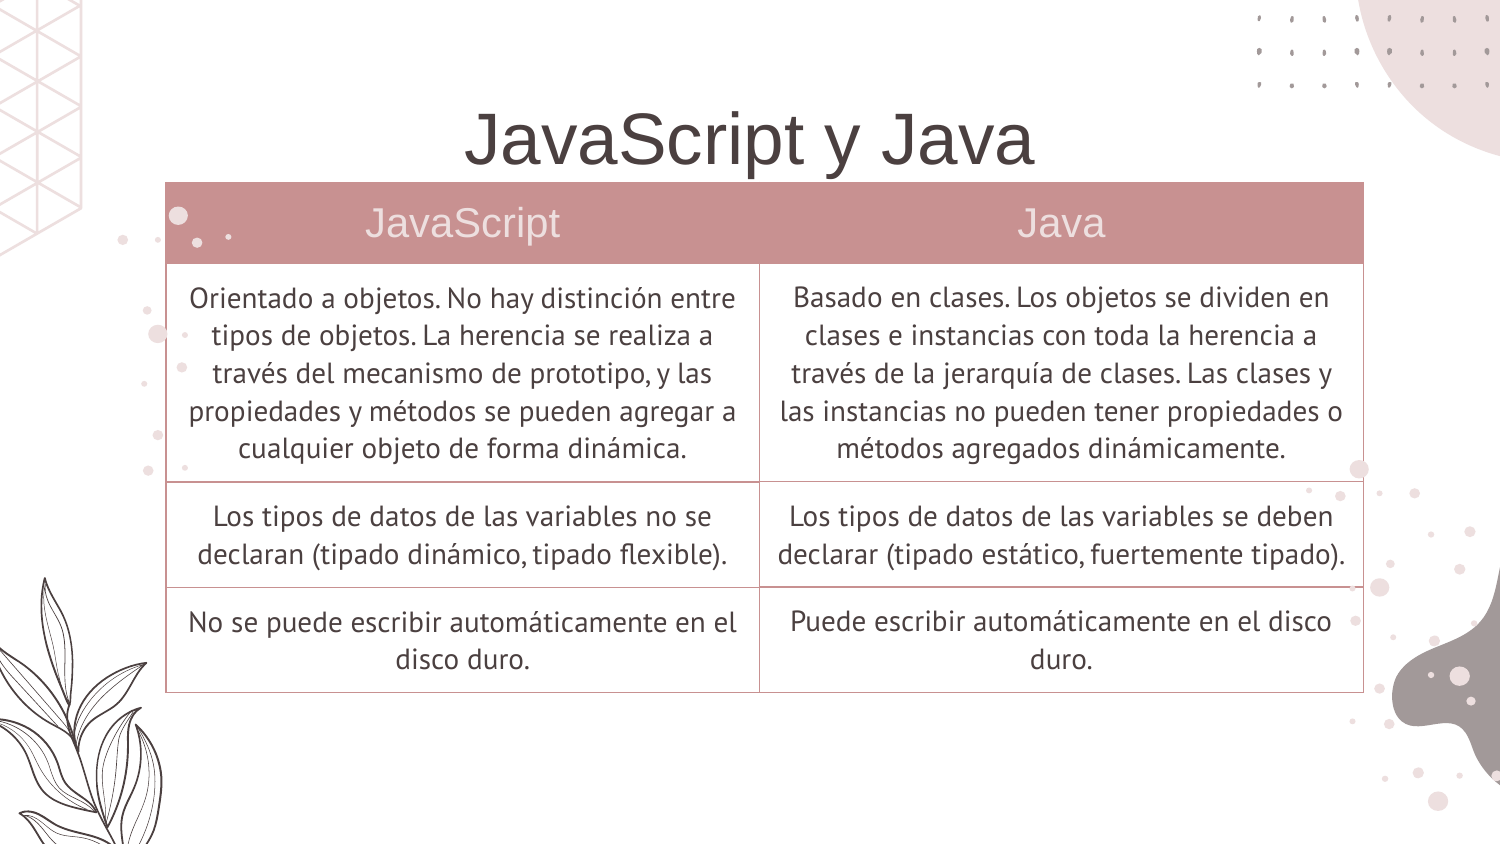

# JavaScript y Java
| JavaScript |
| --- |
| Orientado a objetos. No hay distinción entre tipos de objetos. La herencia se realiza a través del mecanismo de prototipo, y las propiedades y métodos se pueden agregar a cualquier objeto de forma dinámica. |
| Los tipos de datos de las variables no se declaran (tipado dinámico, tipado flexible). |
| No se puede escribir automáticamente en el disco duro. |
| Java |
| --- |
| Basado en clases. Los objetos se dividen en clases e instancias con toda la herencia a través de la jerarquía de clases. Las clases y las instancias no pueden tener propiedades o métodos agregados dinámicamente. |
| Los tipos de datos de las variables se deben declarar (tipado estático, fuertemente tipado). |
| Puede escribir automáticamente en el disco duro. |